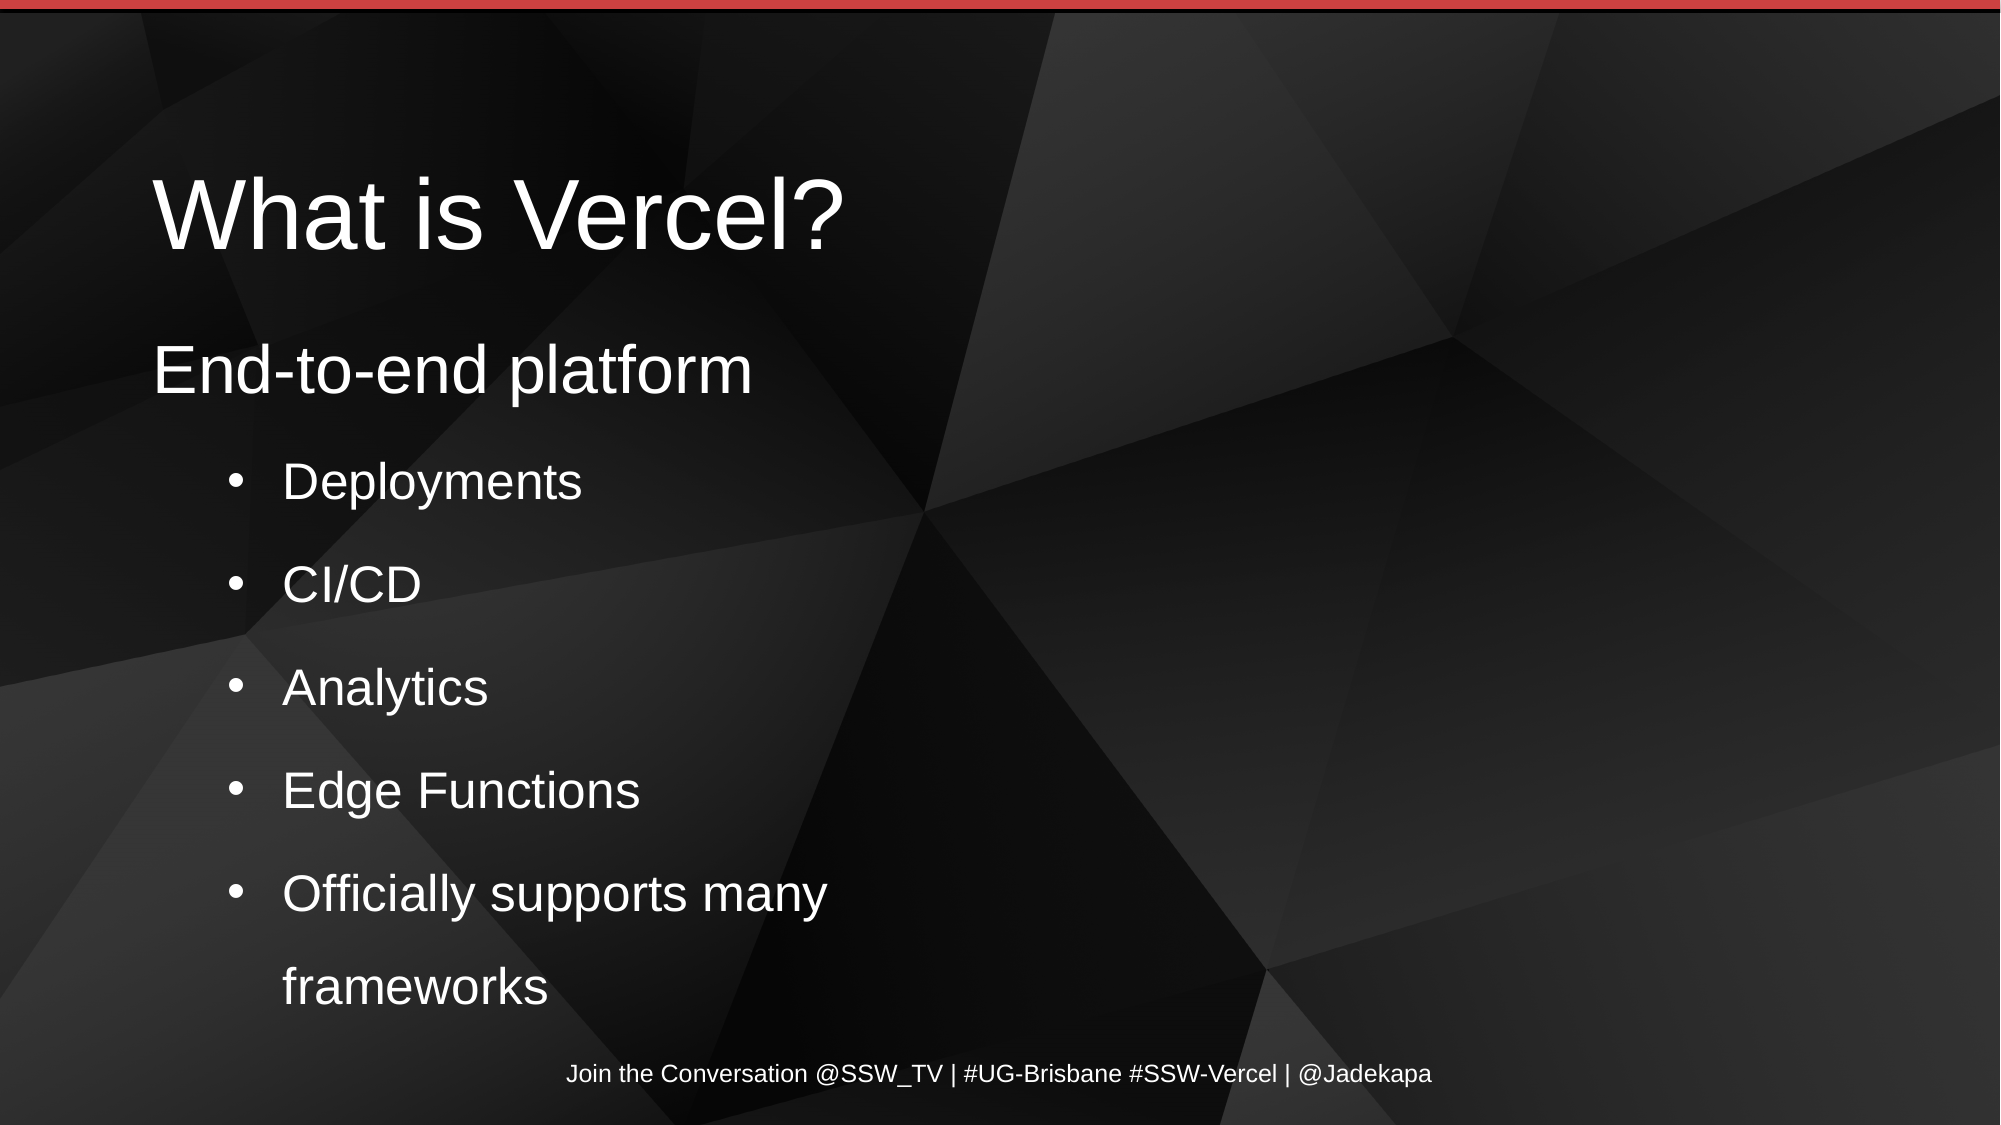

# What is Vercel?
End-to-end platform
	Deployments
	CI/CD
	Analytics
	Edge Functions
Officially supports many frameworks

Join the Conversation @SSW_TV | #UG-Brisbane #SSW-Vercel | @Jadekapa